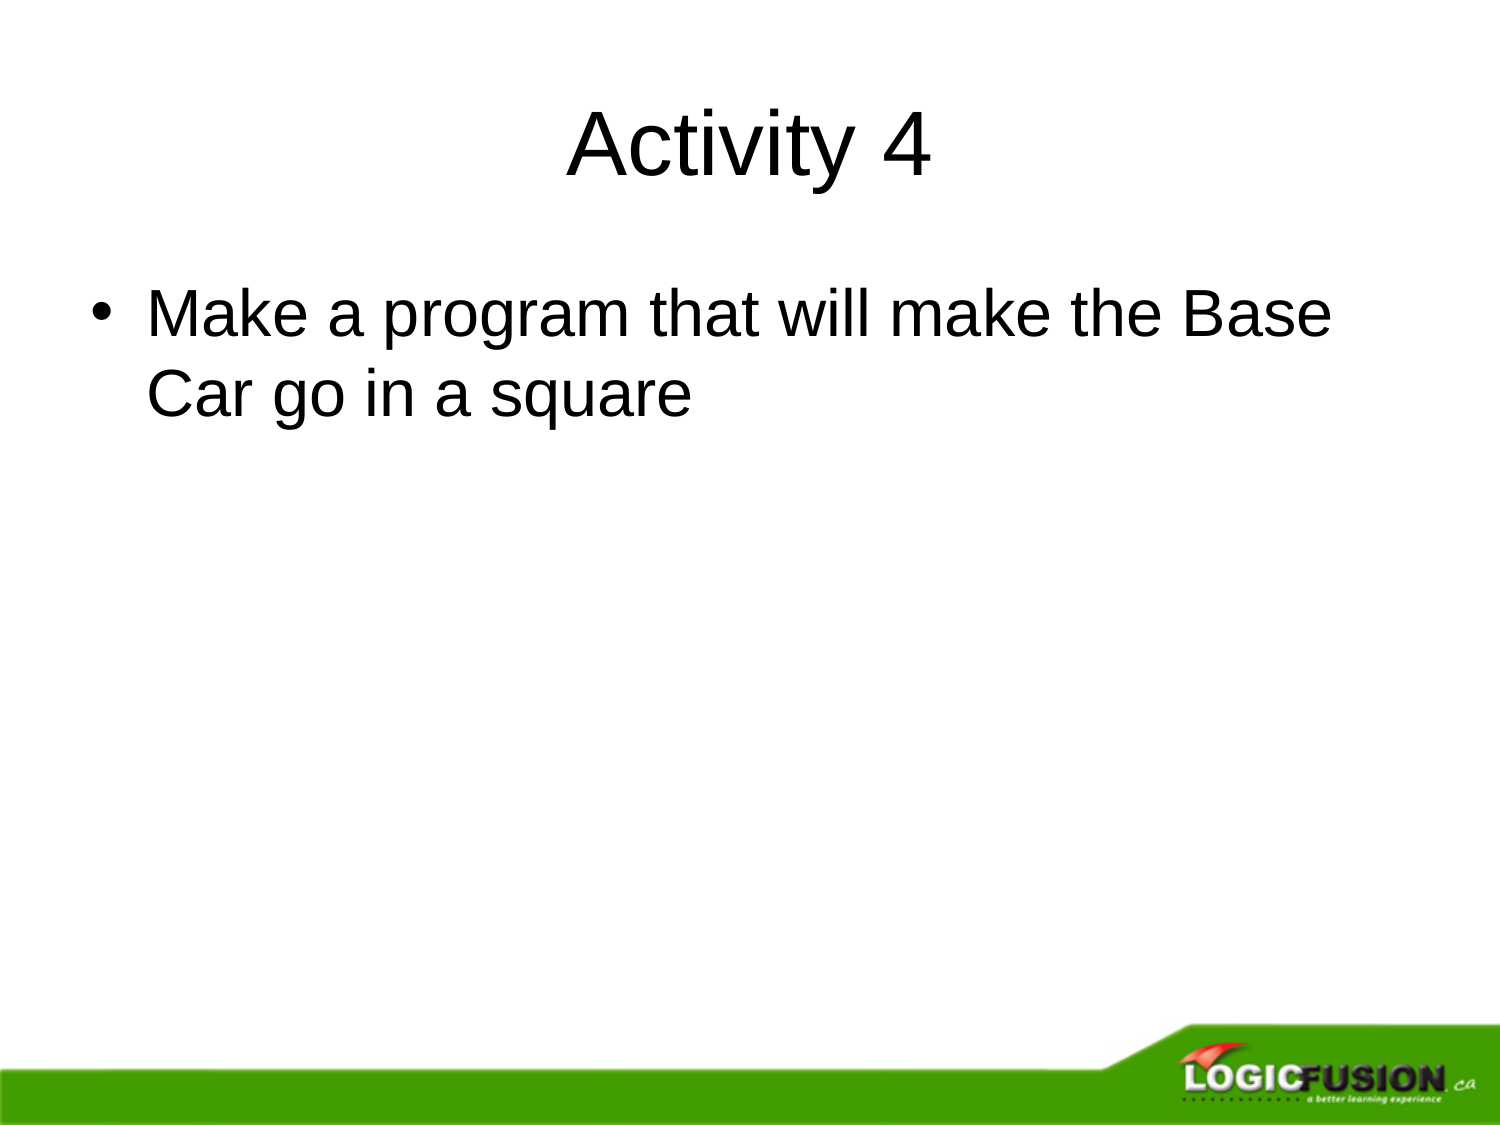

# Activity 4
Make a program that will make the Base Car go in a square